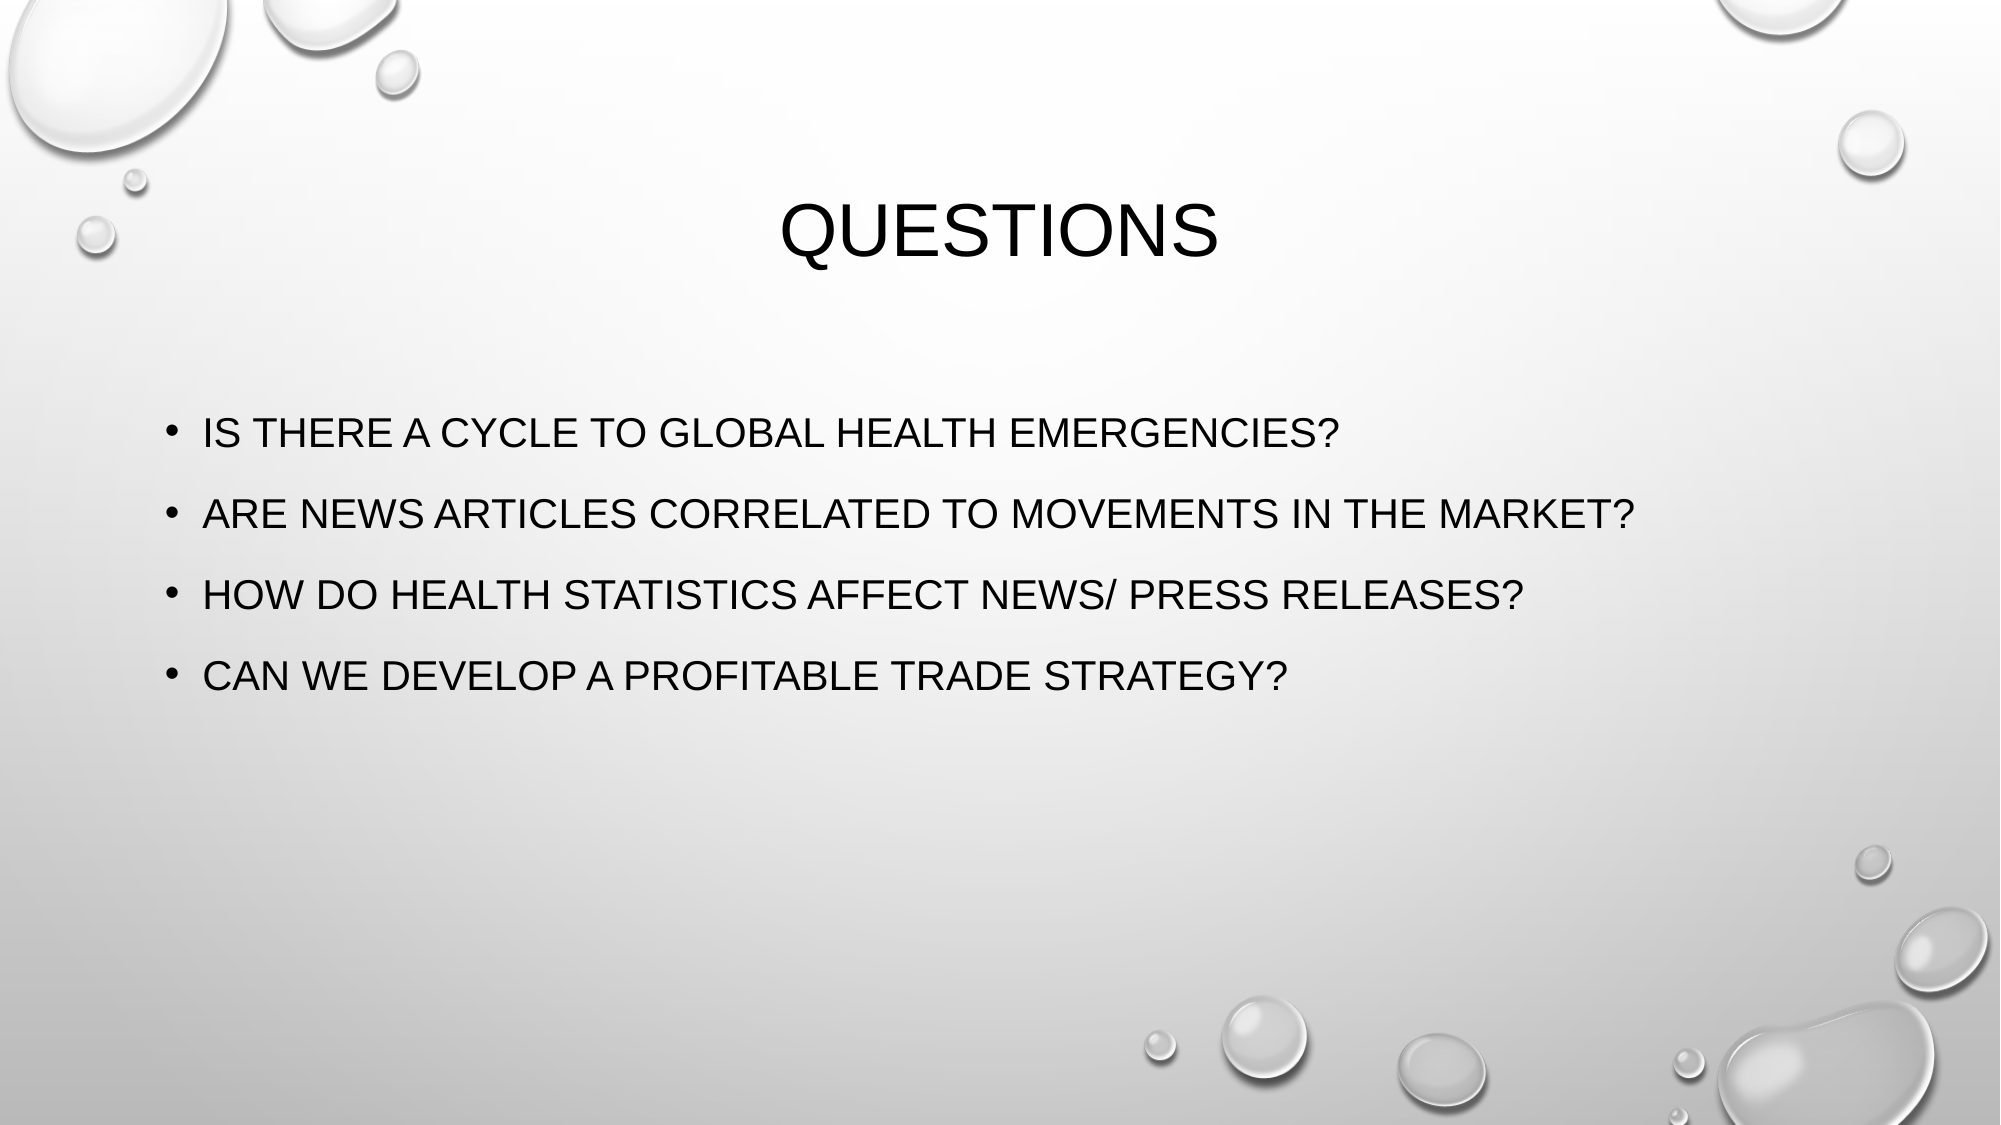

# Questions
Is there a cycle to global health emergencies?
are news articles correlated to movements in the market?
How Do health statistics affect news/ press releases?
can we develop a profitable trade strategy?